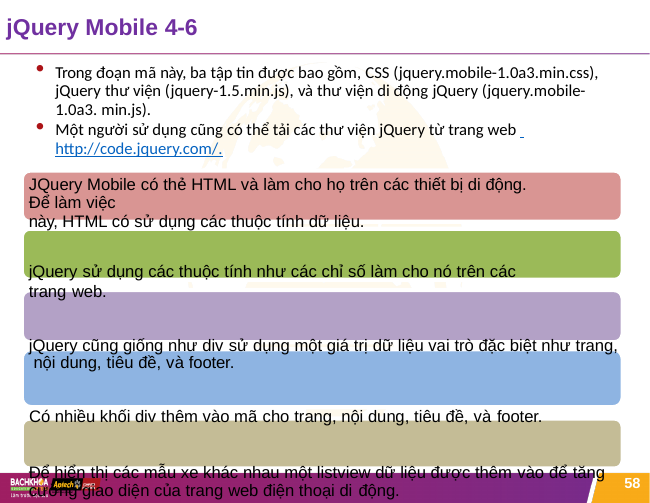

# jQuery Mobile 4-6
Trong đoạn mã này, ba tập tin được bao gồm, CSS (jquery.mobile-1.0a3.min.css),  jQuery thư viện (jquery-1.5.min.js), và thư viện di động jQuery (jquery.mobile-  1.0a3. min.js).
Một người sử dụng cũng có thể tải các thư viện jQuery từ trang web  http://code.jquery.com/.

JQuery Mobile có thẻ HTML và làm cho họ trên các thiết bị di động. Để làm việc
này, HTML có sử dụng các thuộc tính dữ liệu.

jQuery sử dụng các thuộc tính như các chỉ số làm cho nó trên các trang web.

jQuery cũng giống như div sử dụng một giá trị dữ liệu vai trò đặc biệt như trang,  nội dung, tiêu đề, và footer.

Có nhiều khối div thêm vào mã cho trang, nội dung, tiêu đề, và footer.

Để hiển thị các mẫu xe khác nhau một listview dữ liệu được thêm vào để tăng
cường giao diện của trang web điện thoại di động.

58